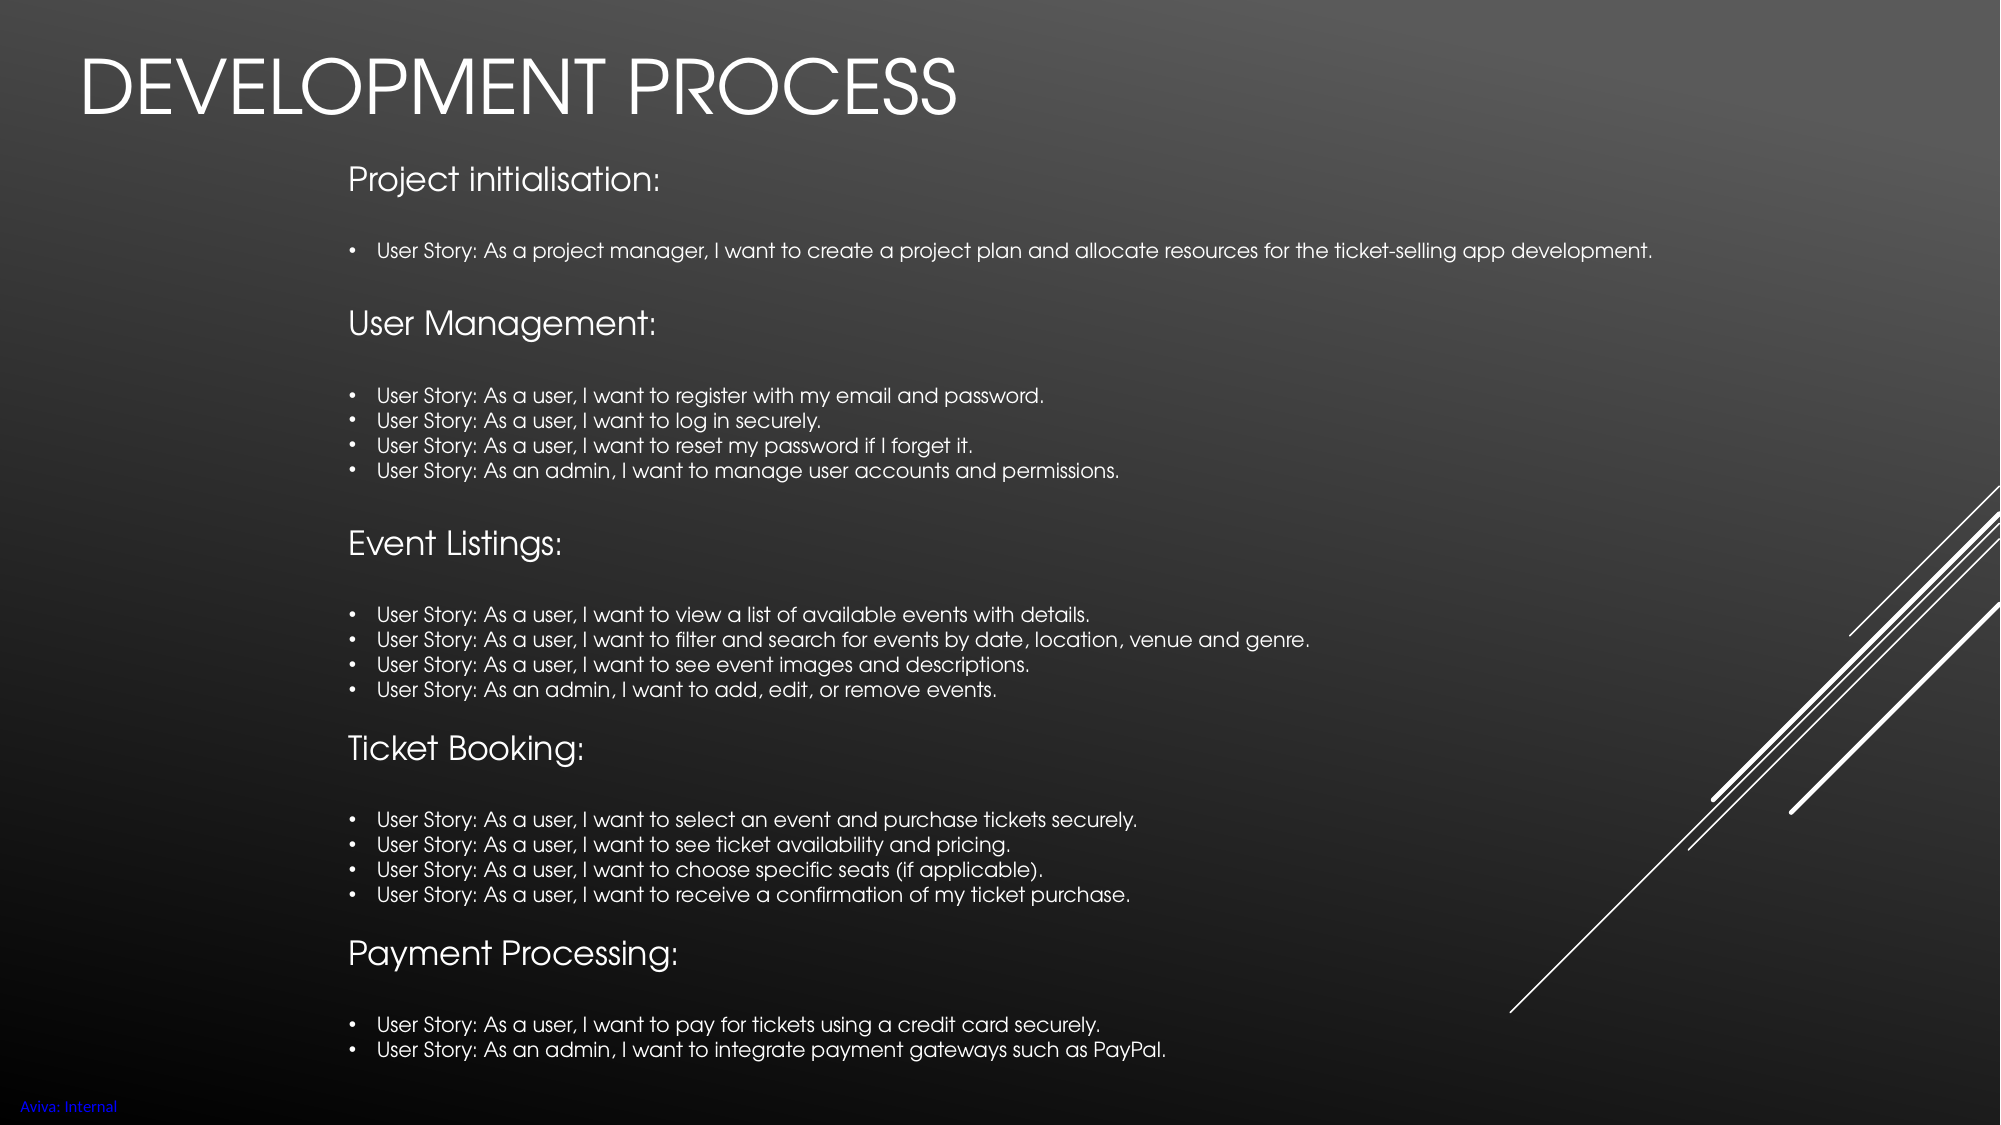

# DEVELOPMENT PROCESS
Project initialisation:

User Story: As a project manager, I want to create a project plan and allocate resources for the ticket-selling app development.

User Management:

User Story: As a user, I want to register with my email and password.
User Story: As a user, I want to log in securely.
User Story: As a user, I want to reset my password if I forget it.
User Story: As an admin, I want to manage user accounts and permissions.

Event Listings:

User Story: As a user, I want to view a list of available events with details.
User Story: As a user, I want to filter and search for events by date, location, venue and genre.
User Story: As a user, I want to see event images and descriptions.
User Story: As an admin, I want to add, edit, or remove events.

Ticket Booking:

User Story: As a user, I want to select an event and purchase tickets securely.
User Story: As a user, I want to see ticket availability and pricing.
User Story: As a user, I want to choose specific seats (if applicable).
User Story: As a user, I want to receive a confirmation of my ticket purchase.

Payment Processing:

User Story: As a user, I want to pay for tickets using a credit card securely.
User Story: As an admin, I want to integrate payment gateways such as PayPal.